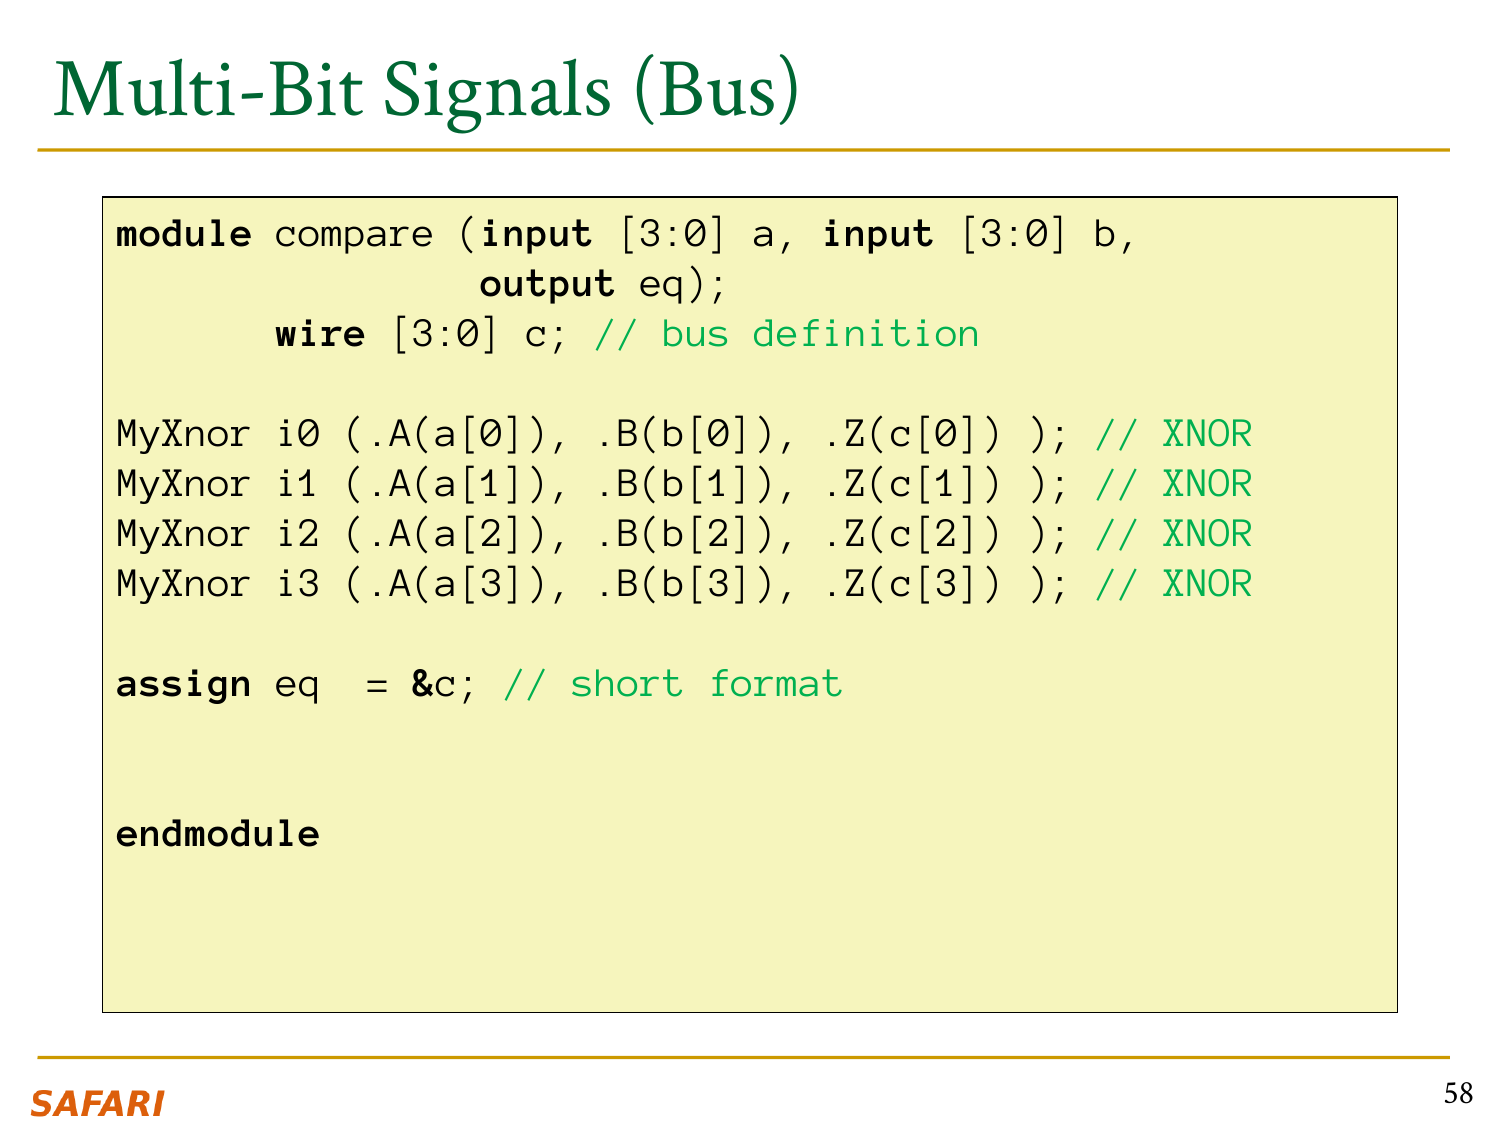

# Multi-Bit Signals (Bus)

module compare (input [3:0] a, input [3:0] b,
                output eq);
       wire [3:0] c; // bus definition

MyXnor i0 (.A(a[0]), .B(b[0]), .Z(c[0]) ); // XNOR
MyXnor i1 (.A(a[1]), .B(b[1]), .Z(c[1]) ); // XNOR
MyXnor i2 (.A(a[2]), .B(b[2]), .Z(c[2]) ); // XNOR
MyXnor i3 (.A(a[3]), .B(b[3]), .Z(c[3]) ); // XNOR

assign eq  = &c; // short format

endmodule

58